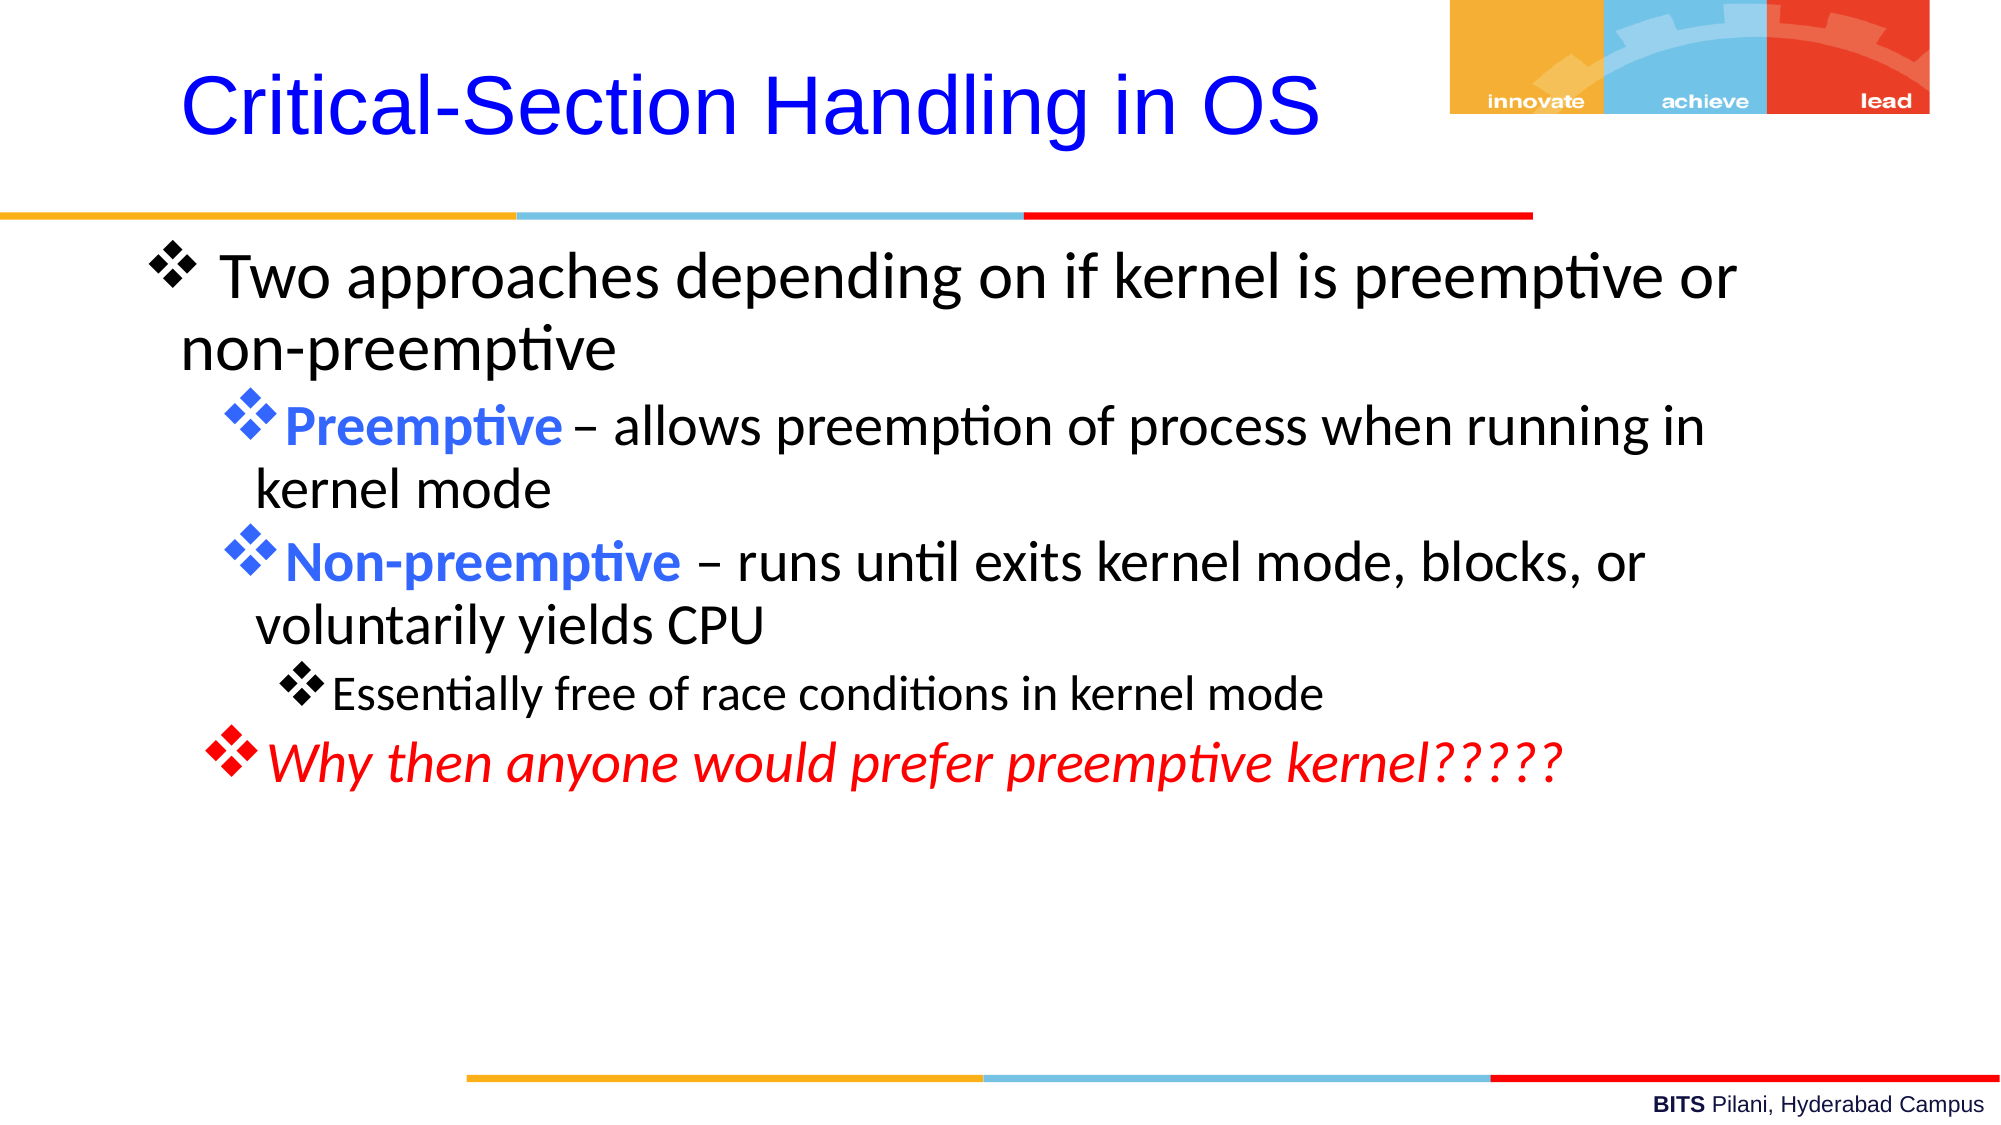

Critical-Section Handling in OS
 Two approaches depending on if kernel is preemptive or non-preemptive
Preemptive – allows preemption of process when running in kernel mode
Non-preemptive – runs until exits kernel mode, blocks, or voluntarily yields CPU
Essentially free of race conditions in kernel mode
Why then anyone would prefer preemptive kernel?????